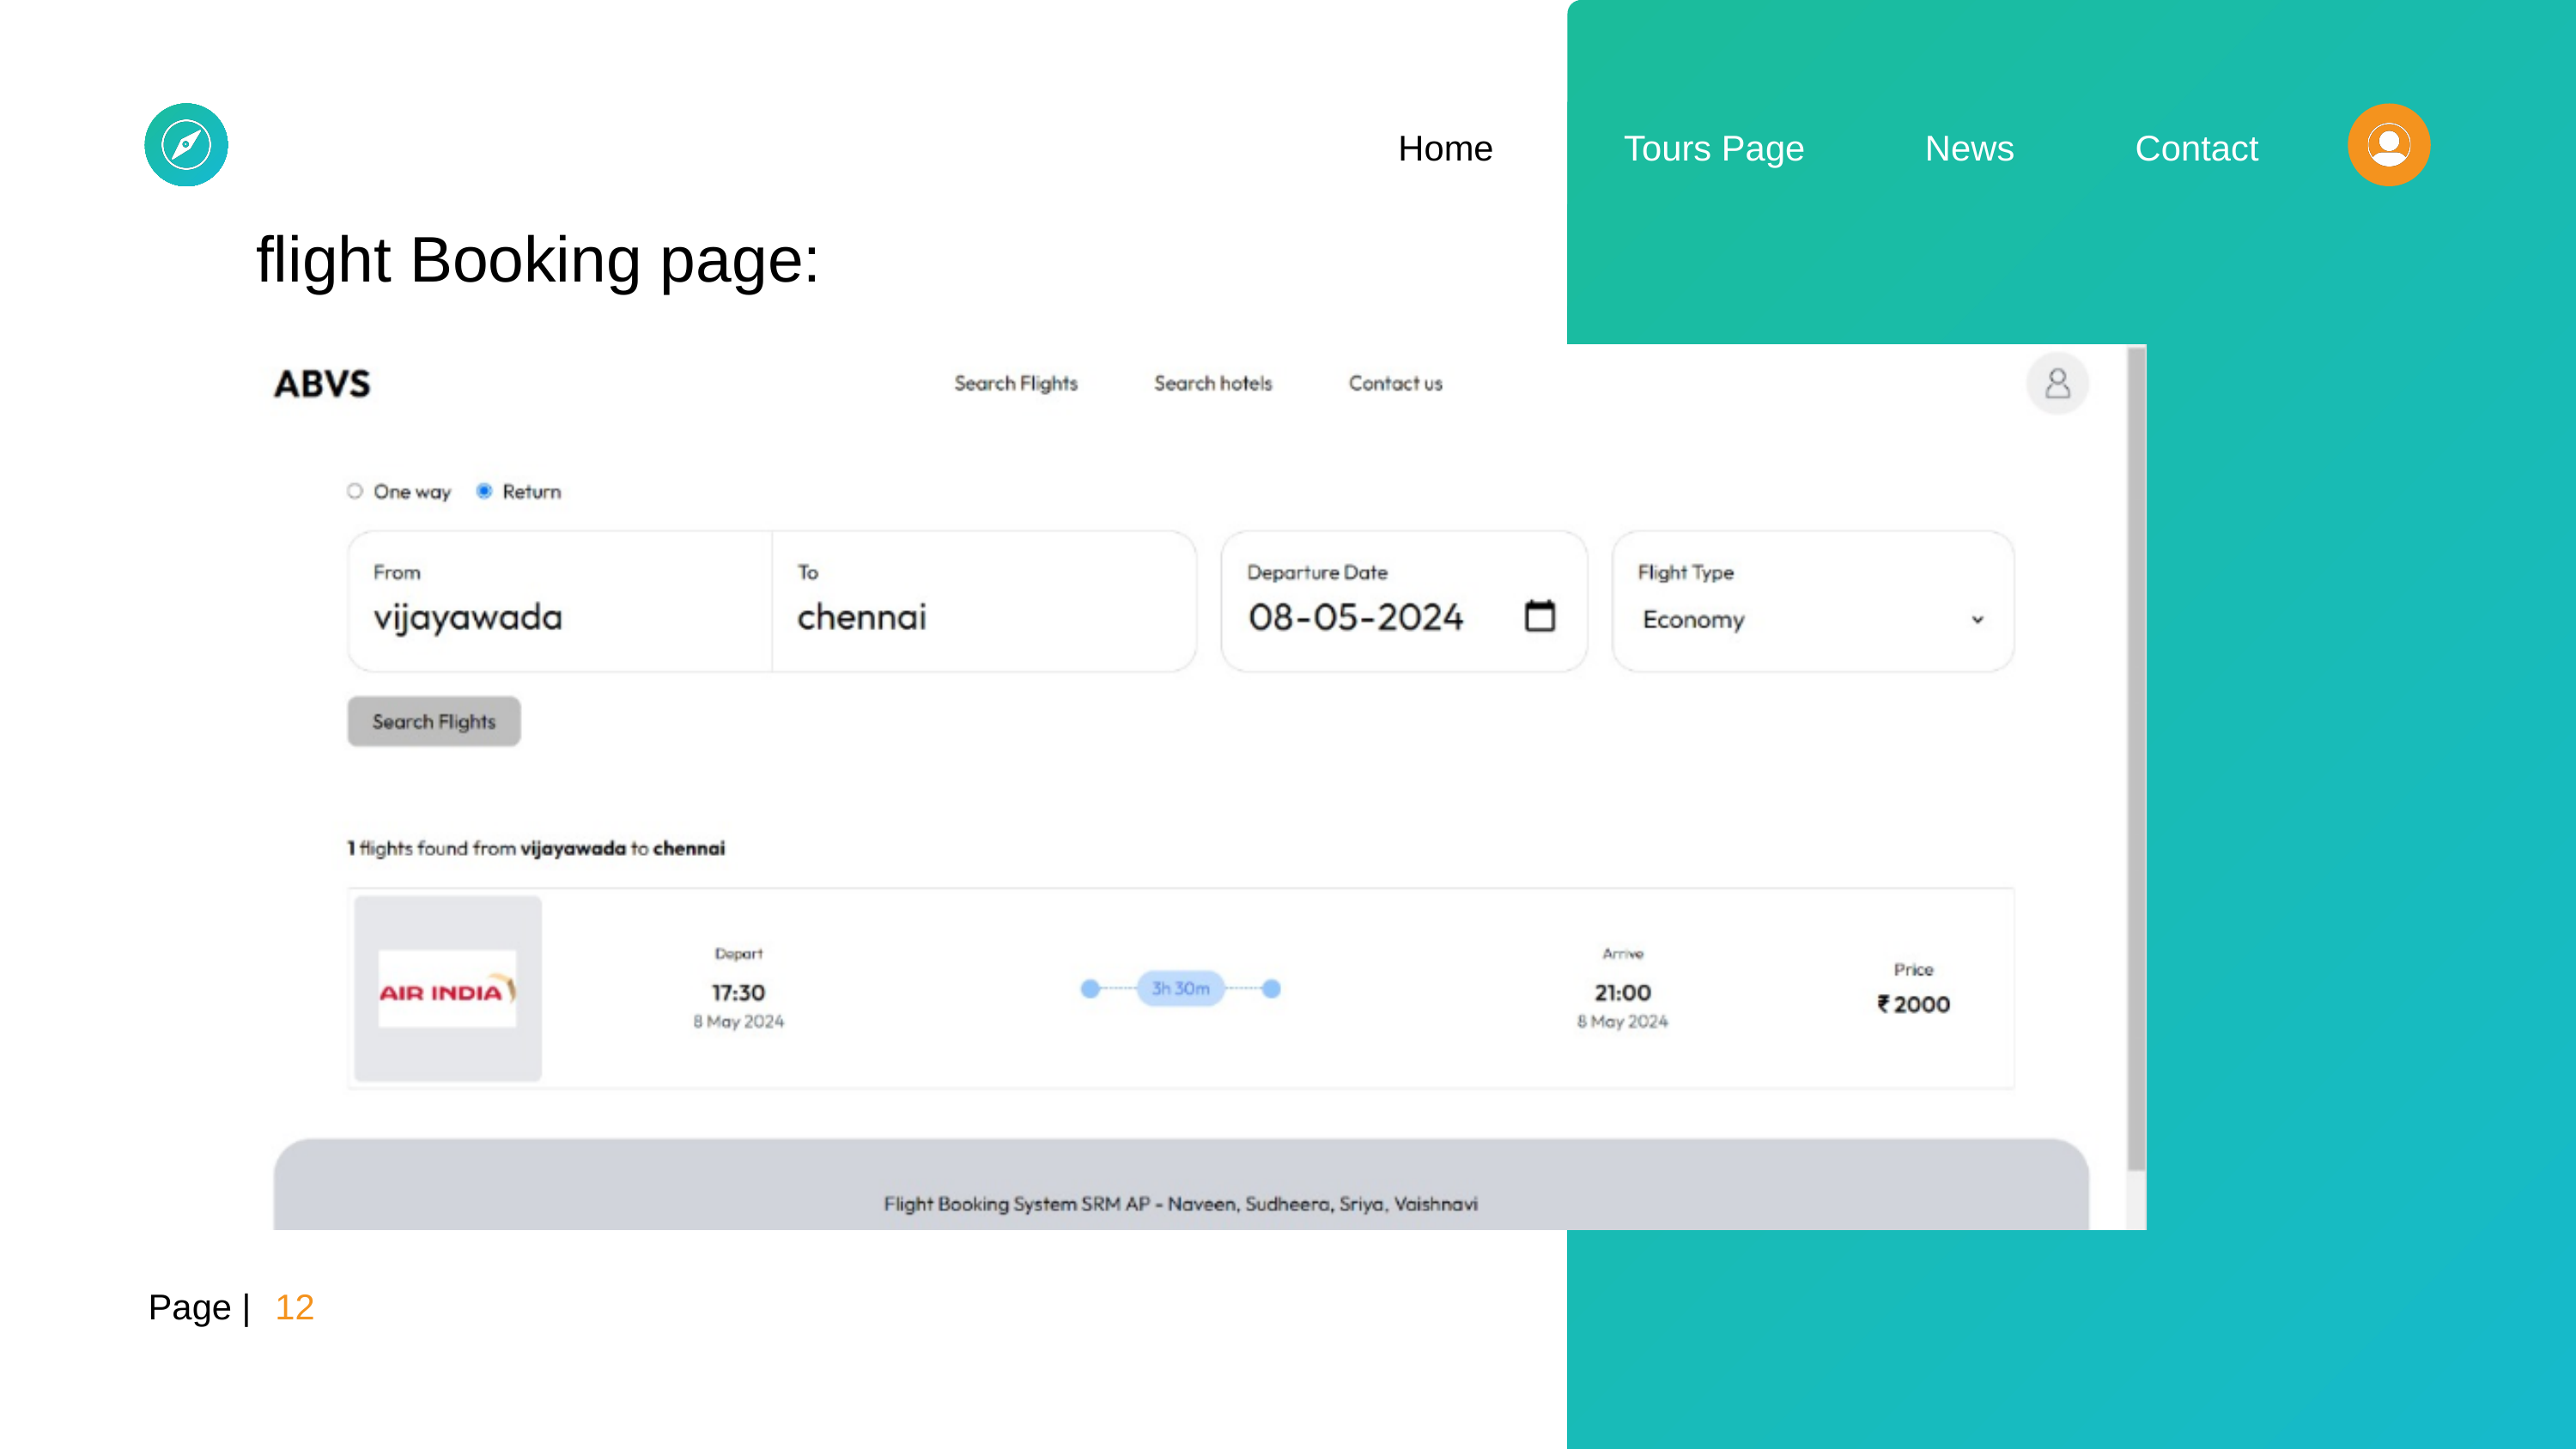

Home
Tours Page
News
Contact

flight Booking page:

Page |
12